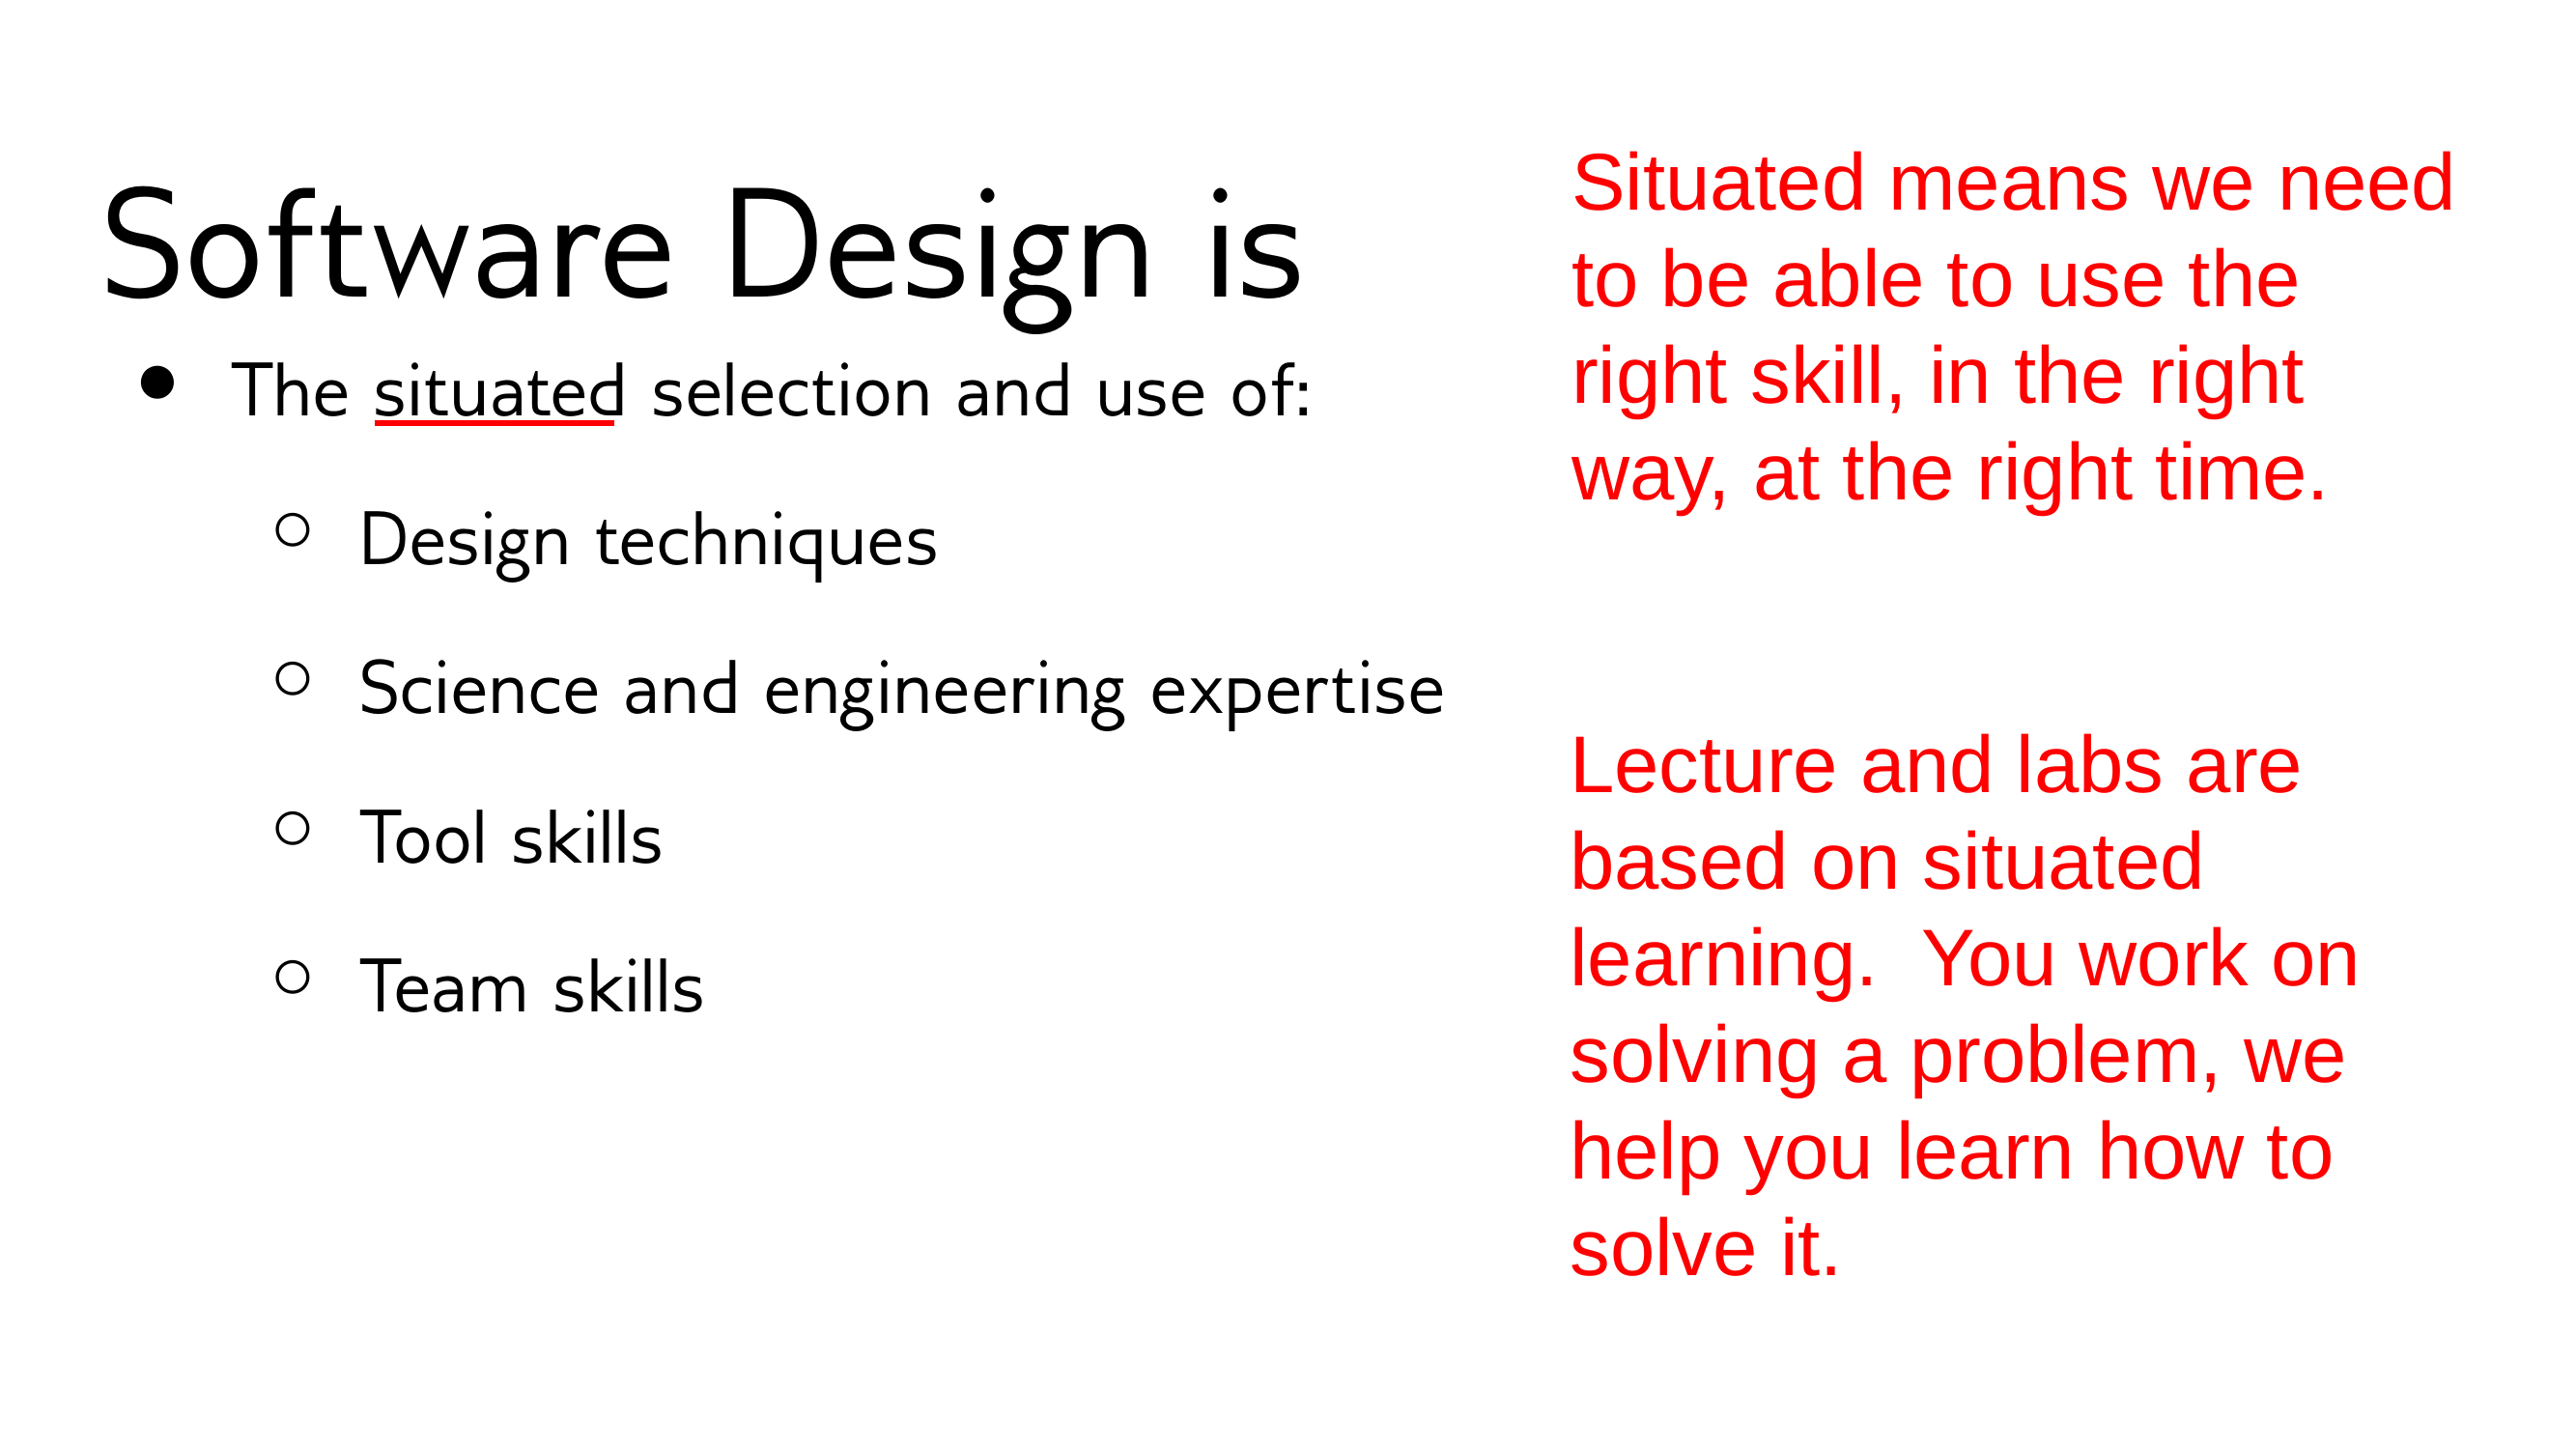

Situated means we need to be able to use the right skill, in the right way, at the right time.
# Software Design is
The situated selection and use of:
Design techniques
Science and engineering expertise
Tool skills
Team skills

Lecture and labs are based on situated learning.  You work on solving a problem, we help you learn how to solve it.